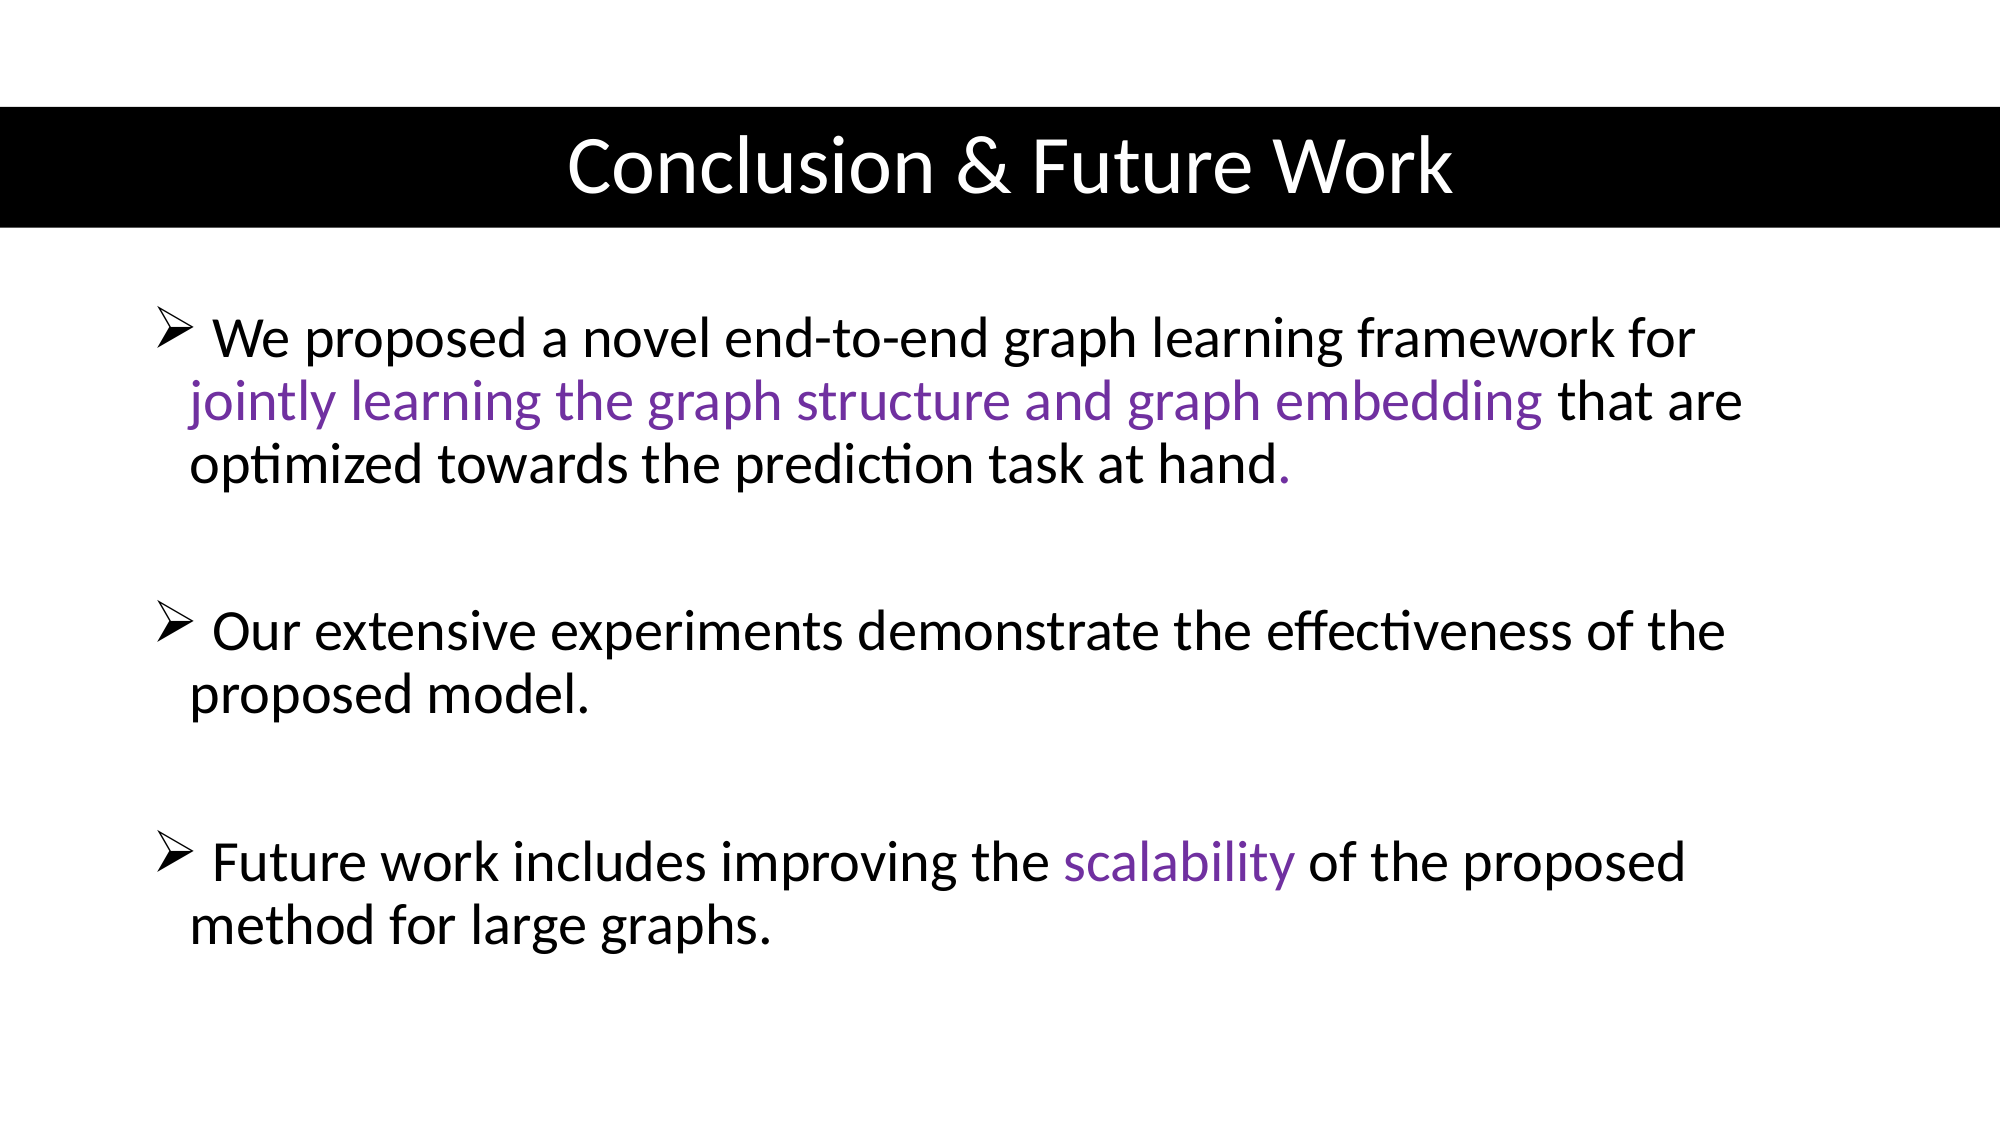

# Conclusion & Future Work

 We proposed a novel end-to-end graph learning framework for jointly learning the graph structure and graph embedding that are optimized towards the prediction task at hand.

 Our extensive experiments demonstrate the effectiveness of the proposed model.

 Future work includes improving the scalability of the proposed method for large graphs.